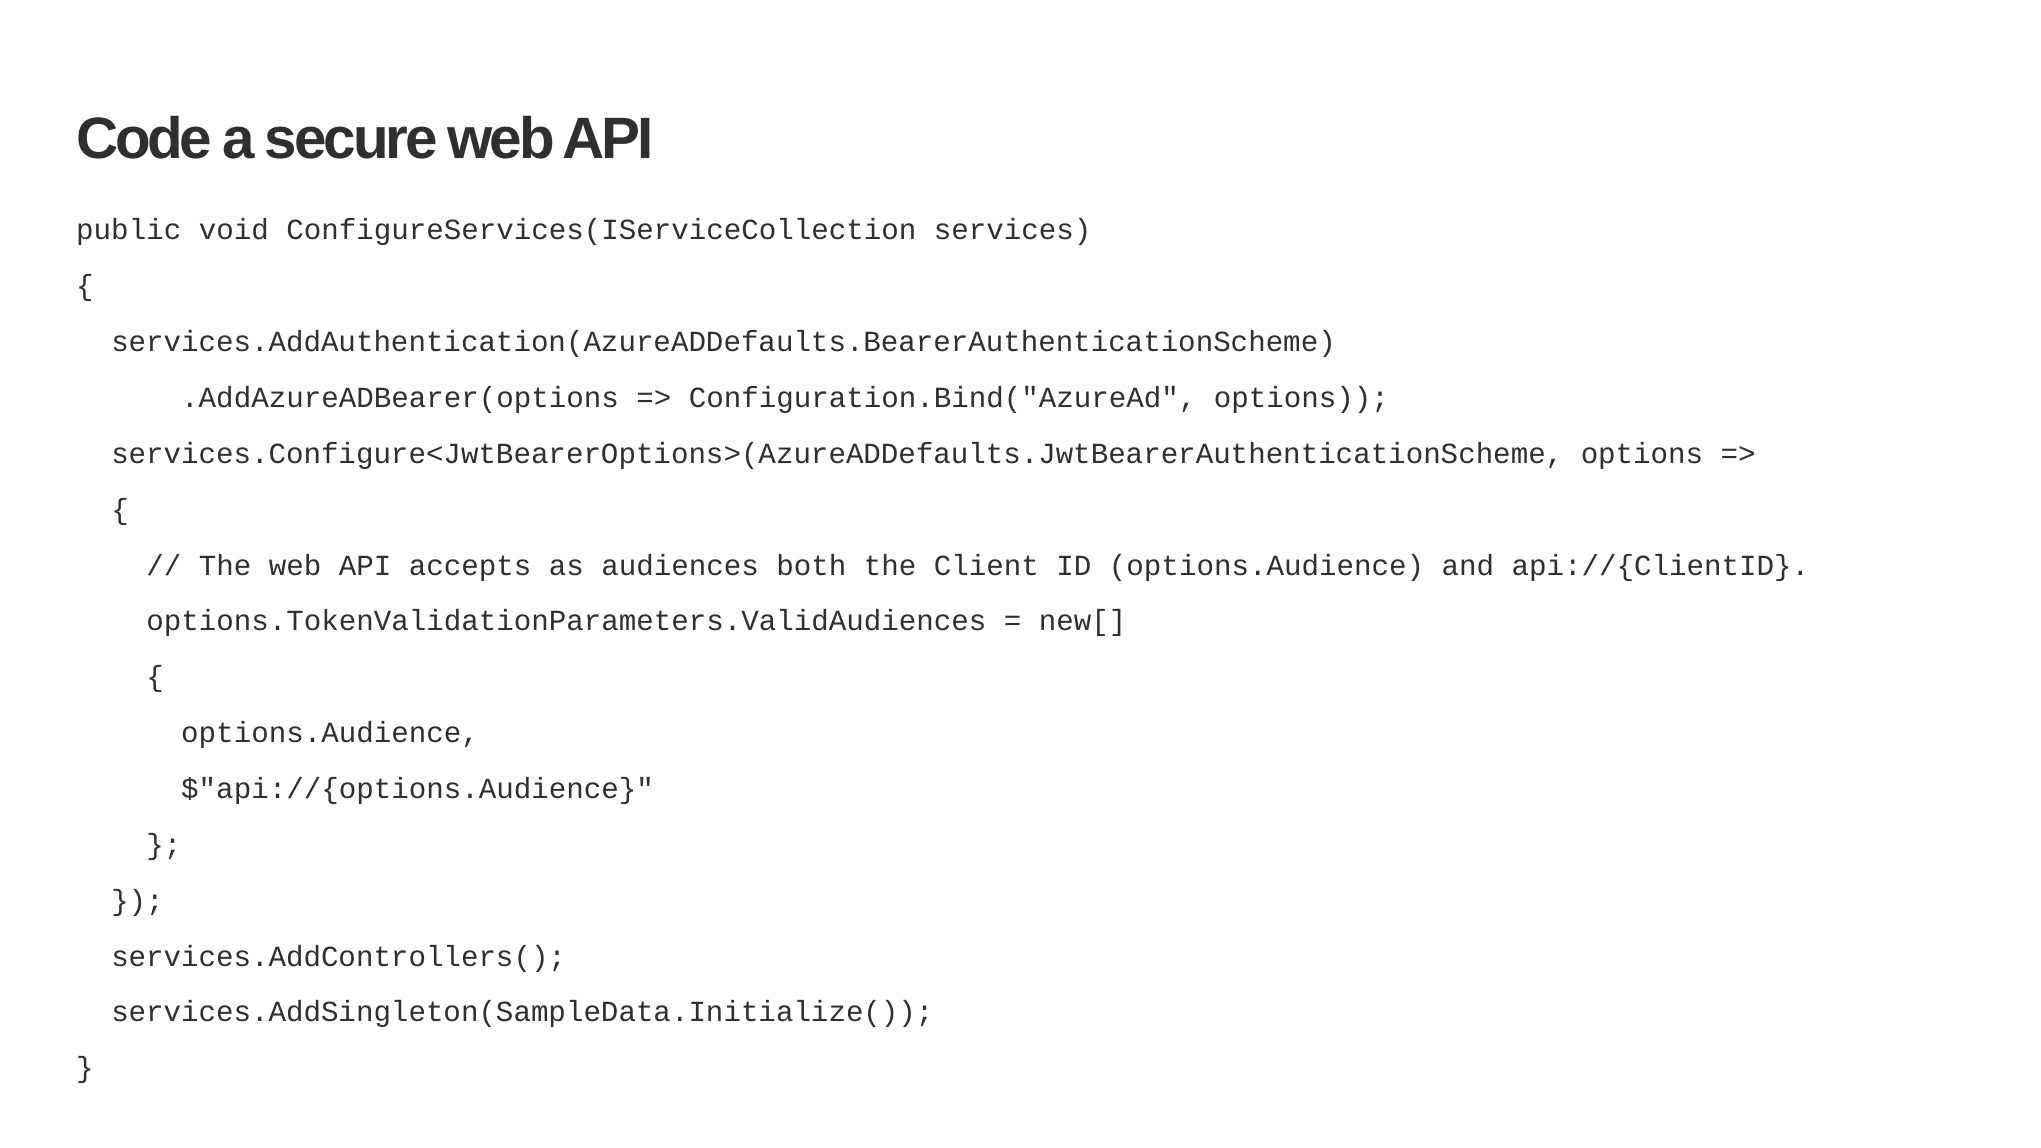

# Code a secure web API
public void ConfigureServices(IServiceCollection services)
{
  services.AddAuthentication(AzureADDefaults.BearerAuthenticationScheme)
      .AddAzureADBearer(options => Configuration.Bind("AzureAd", options));
  services.Configure<JwtBearerOptions>(AzureADDefaults.JwtBearerAuthenticationScheme, options =>
  {
    // The web API accepts as audiences both the Client ID (options.Audience) and api://{ClientID}.
    options.TokenValidationParameters.ValidAudiences = new[]
    {
      options.Audience,
      $"api://{options.Audience}"
    };
  });
  services.AddControllers();
  services.AddSingleton(SampleData.Initialize());
}